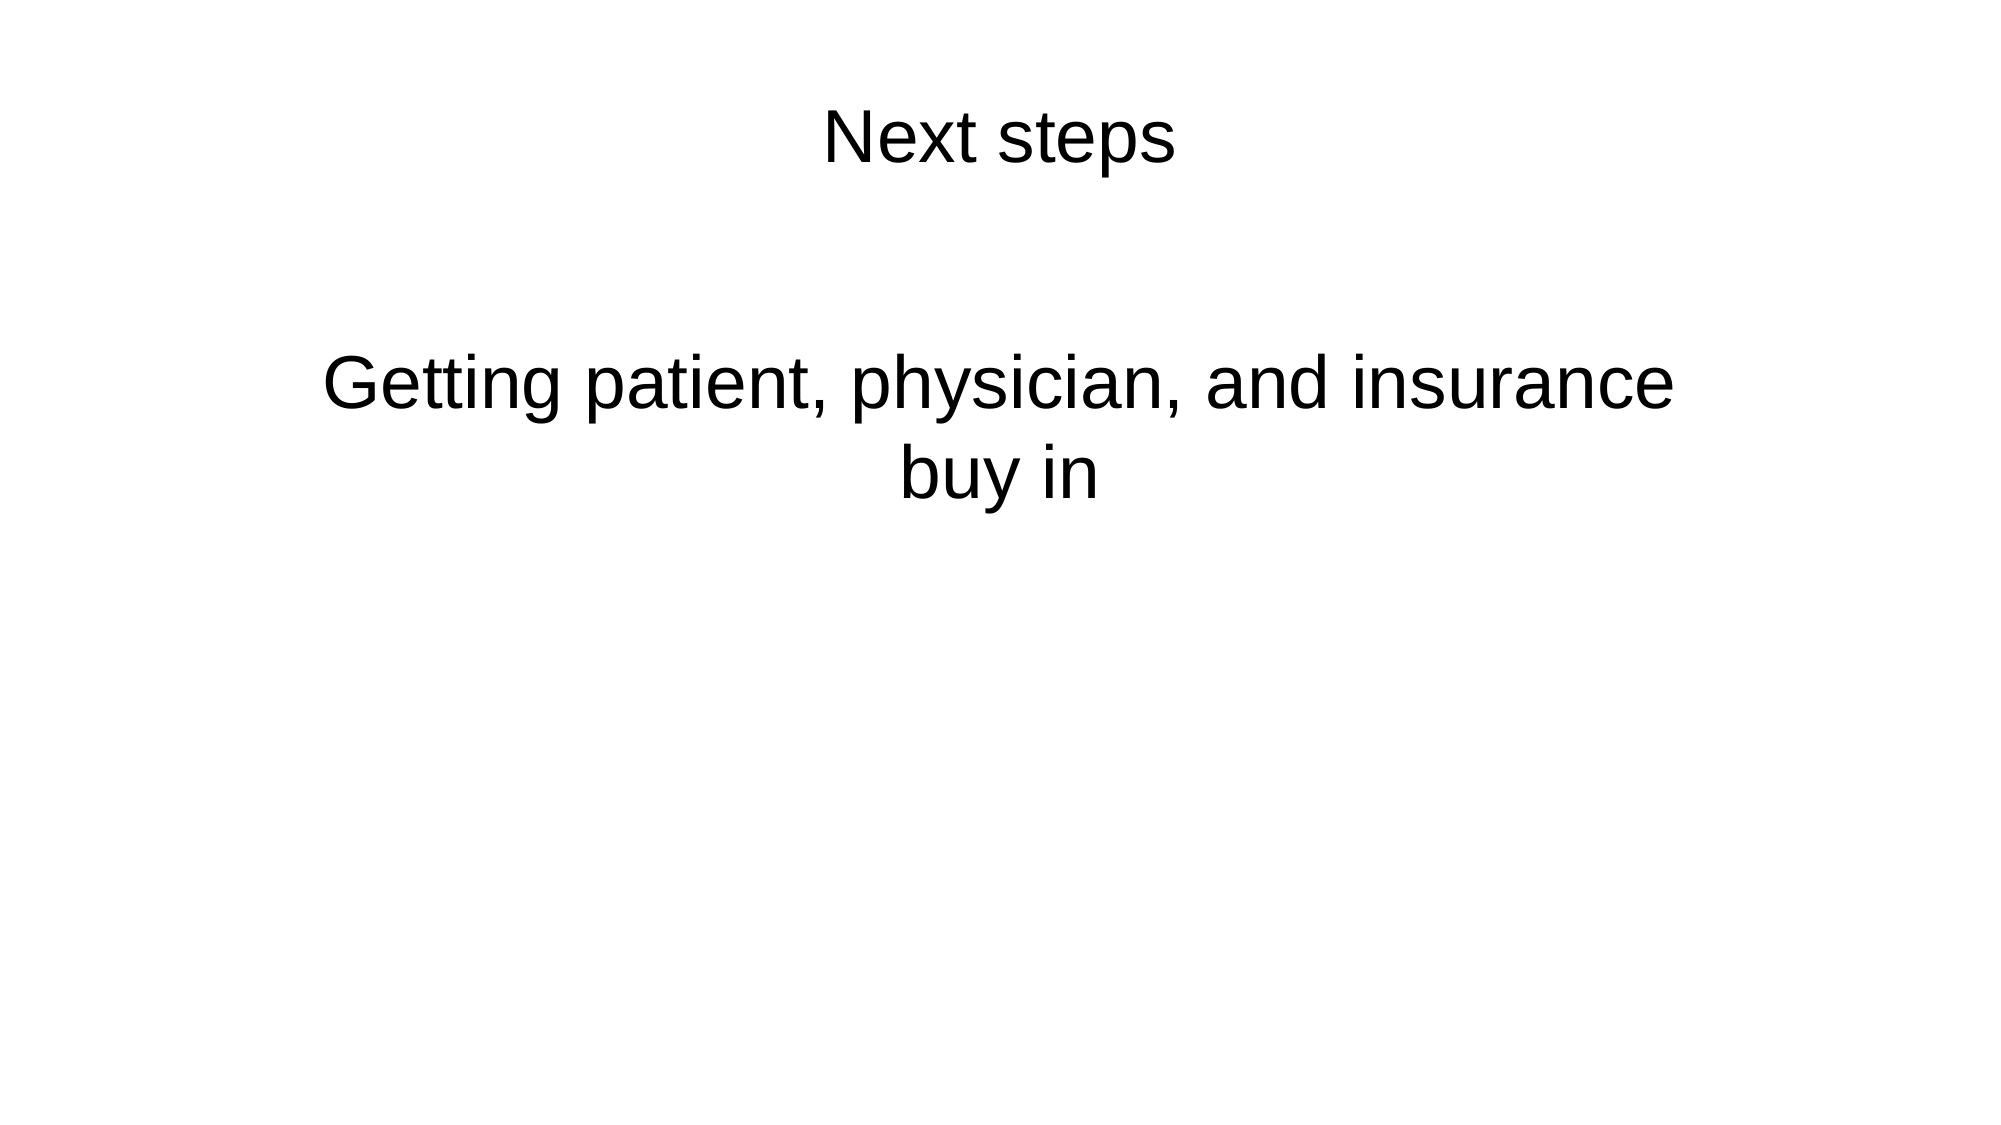

Next steps
Getting patient, physician, and insurance buy in